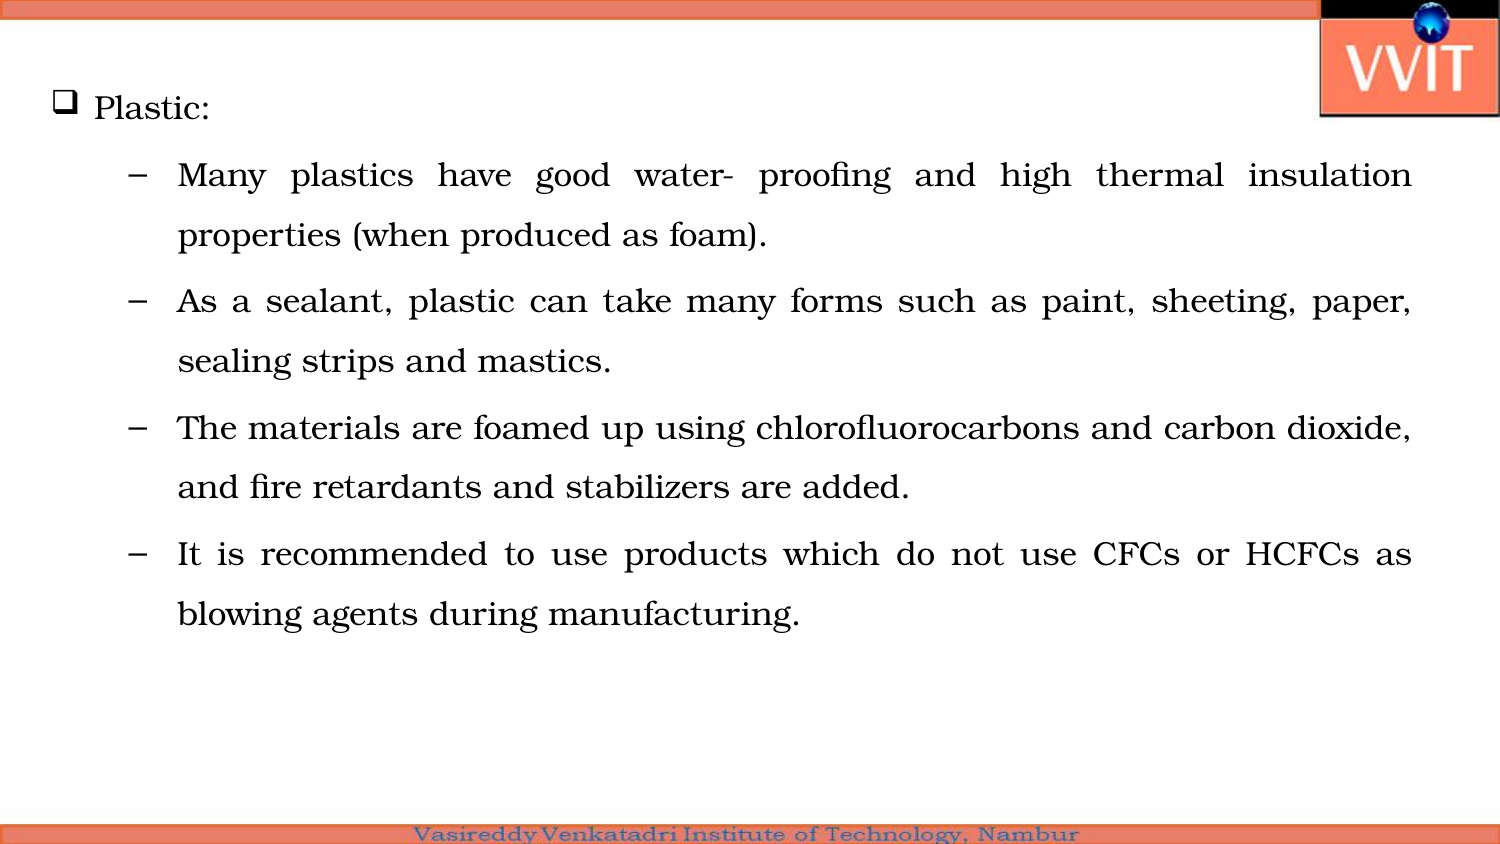

Plastic:
Many plastics have good water- proofing and high thermal insulation properties (when produced as foam).
As a sealant, plastic can take many forms such as paint, sheeting, paper, sealing strips and mastics.
The materials are foamed up using chlorofluorocarbons and carbon dioxide, and fire retardants and stabilizers are added.
It is recommended to use products which do not use CFCs or HCFCs as blowing agents during manufacturing.